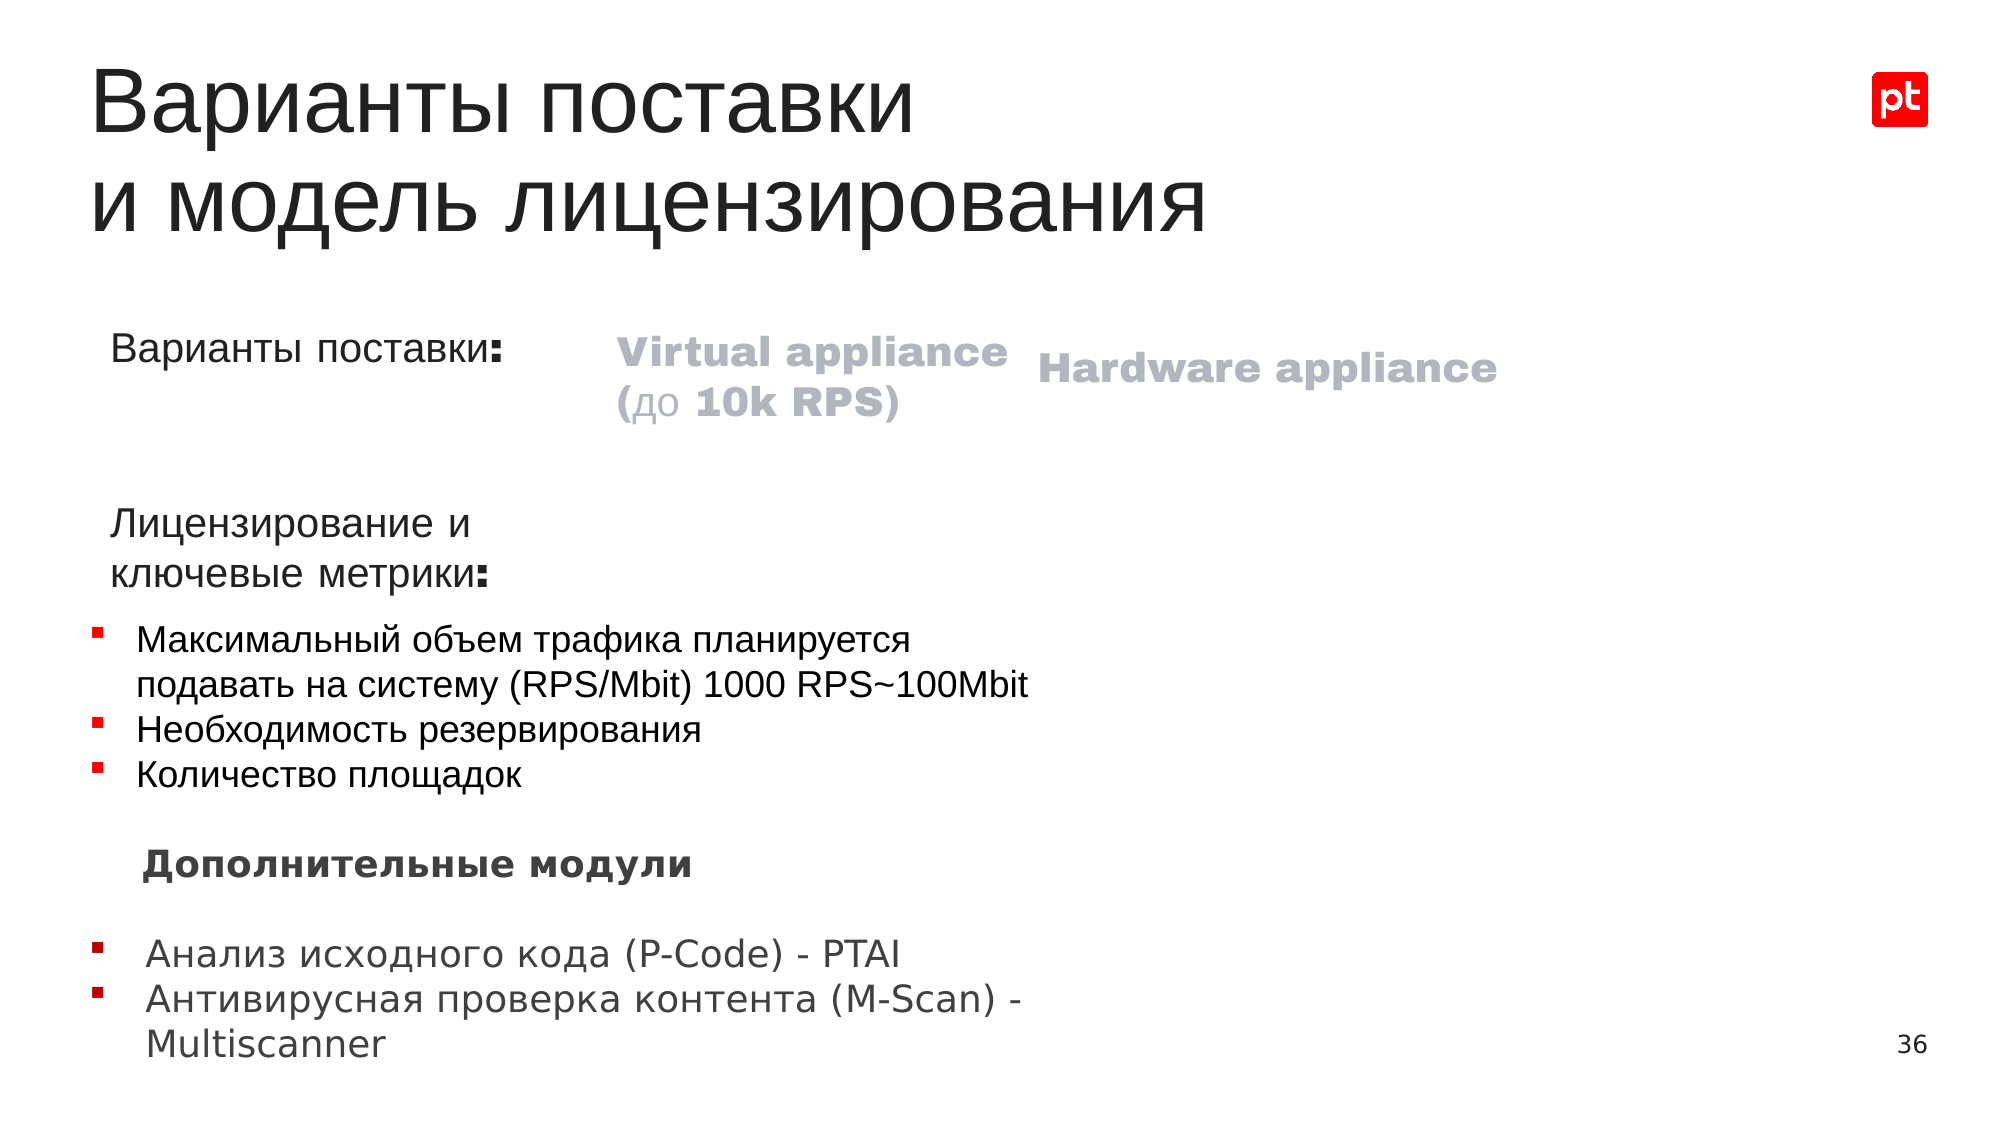

Варианты поставки
и модель лицензирования
Hardware appliance
Варианты поставки:
Virtual appliance (до 10k RPS)
Лицензирование и ключевые метрики:

Максимальный объем трафика планируется подавать на систему (RPS/Mbit) 1000 RPS~100Mbit
Необходимость резервирования
Количество площадок

    Дополнительные модули

Анализ исходного кода (P-Code) - PTAI
Антивирусная проверка контента (M-Scan) - Multiscanner

36